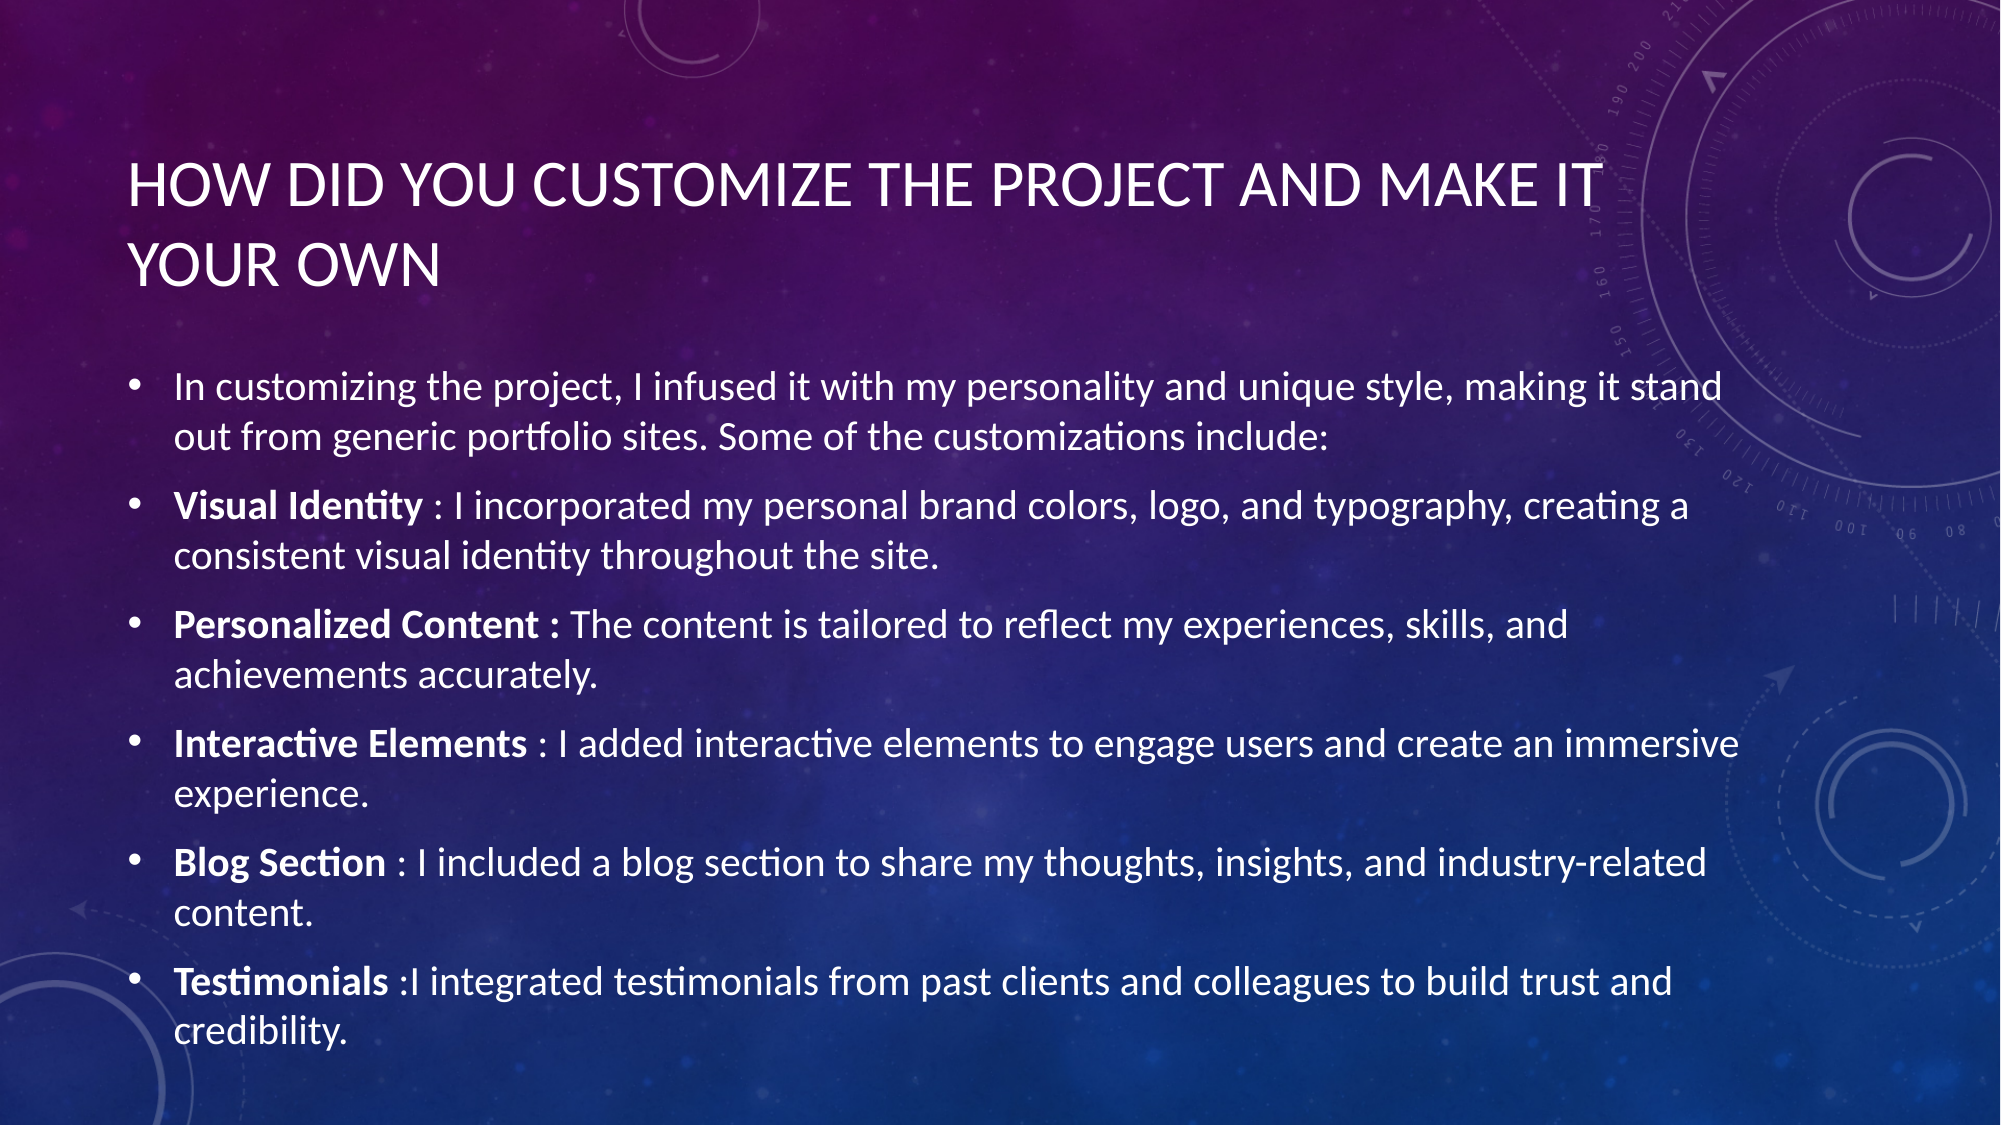

# How did you customize the project and make it your own
In customizing the project, I infused it with my personality and unique style, making it stand out from generic portfolio sites. Some of the customizations include:
Visual Identity : I incorporated my personal brand colors, logo, and typography, creating a consistent visual identity throughout the site.
Personalized Content : The content is tailored to reflect my experiences, skills, and achievements accurately.
Interactive Elements : I added interactive elements to engage users and create an immersive experience.
Blog Section : I included a blog section to share my thoughts, insights, and industry-related content.
Testimonials :I integrated testimonials from past clients and colleagues to build trust and credibility.